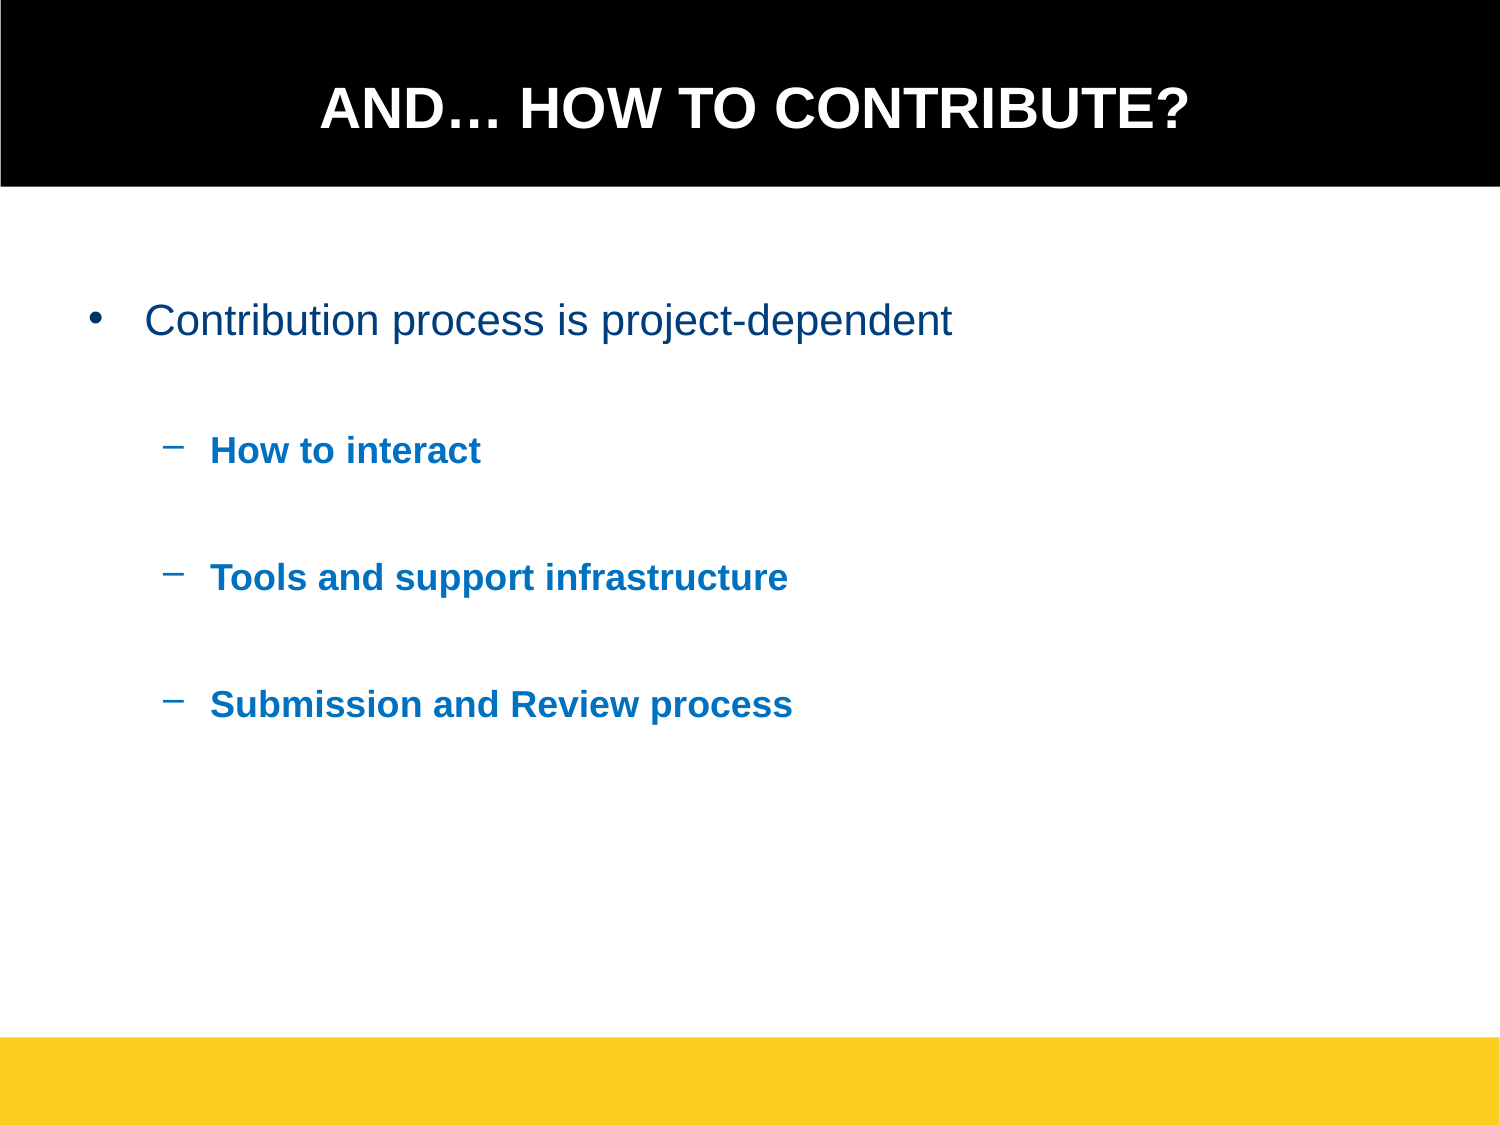

# And… how to contribute?

Contribution process is project-dependent

How to interact

Tools and support infrastructure

Submission and Review process